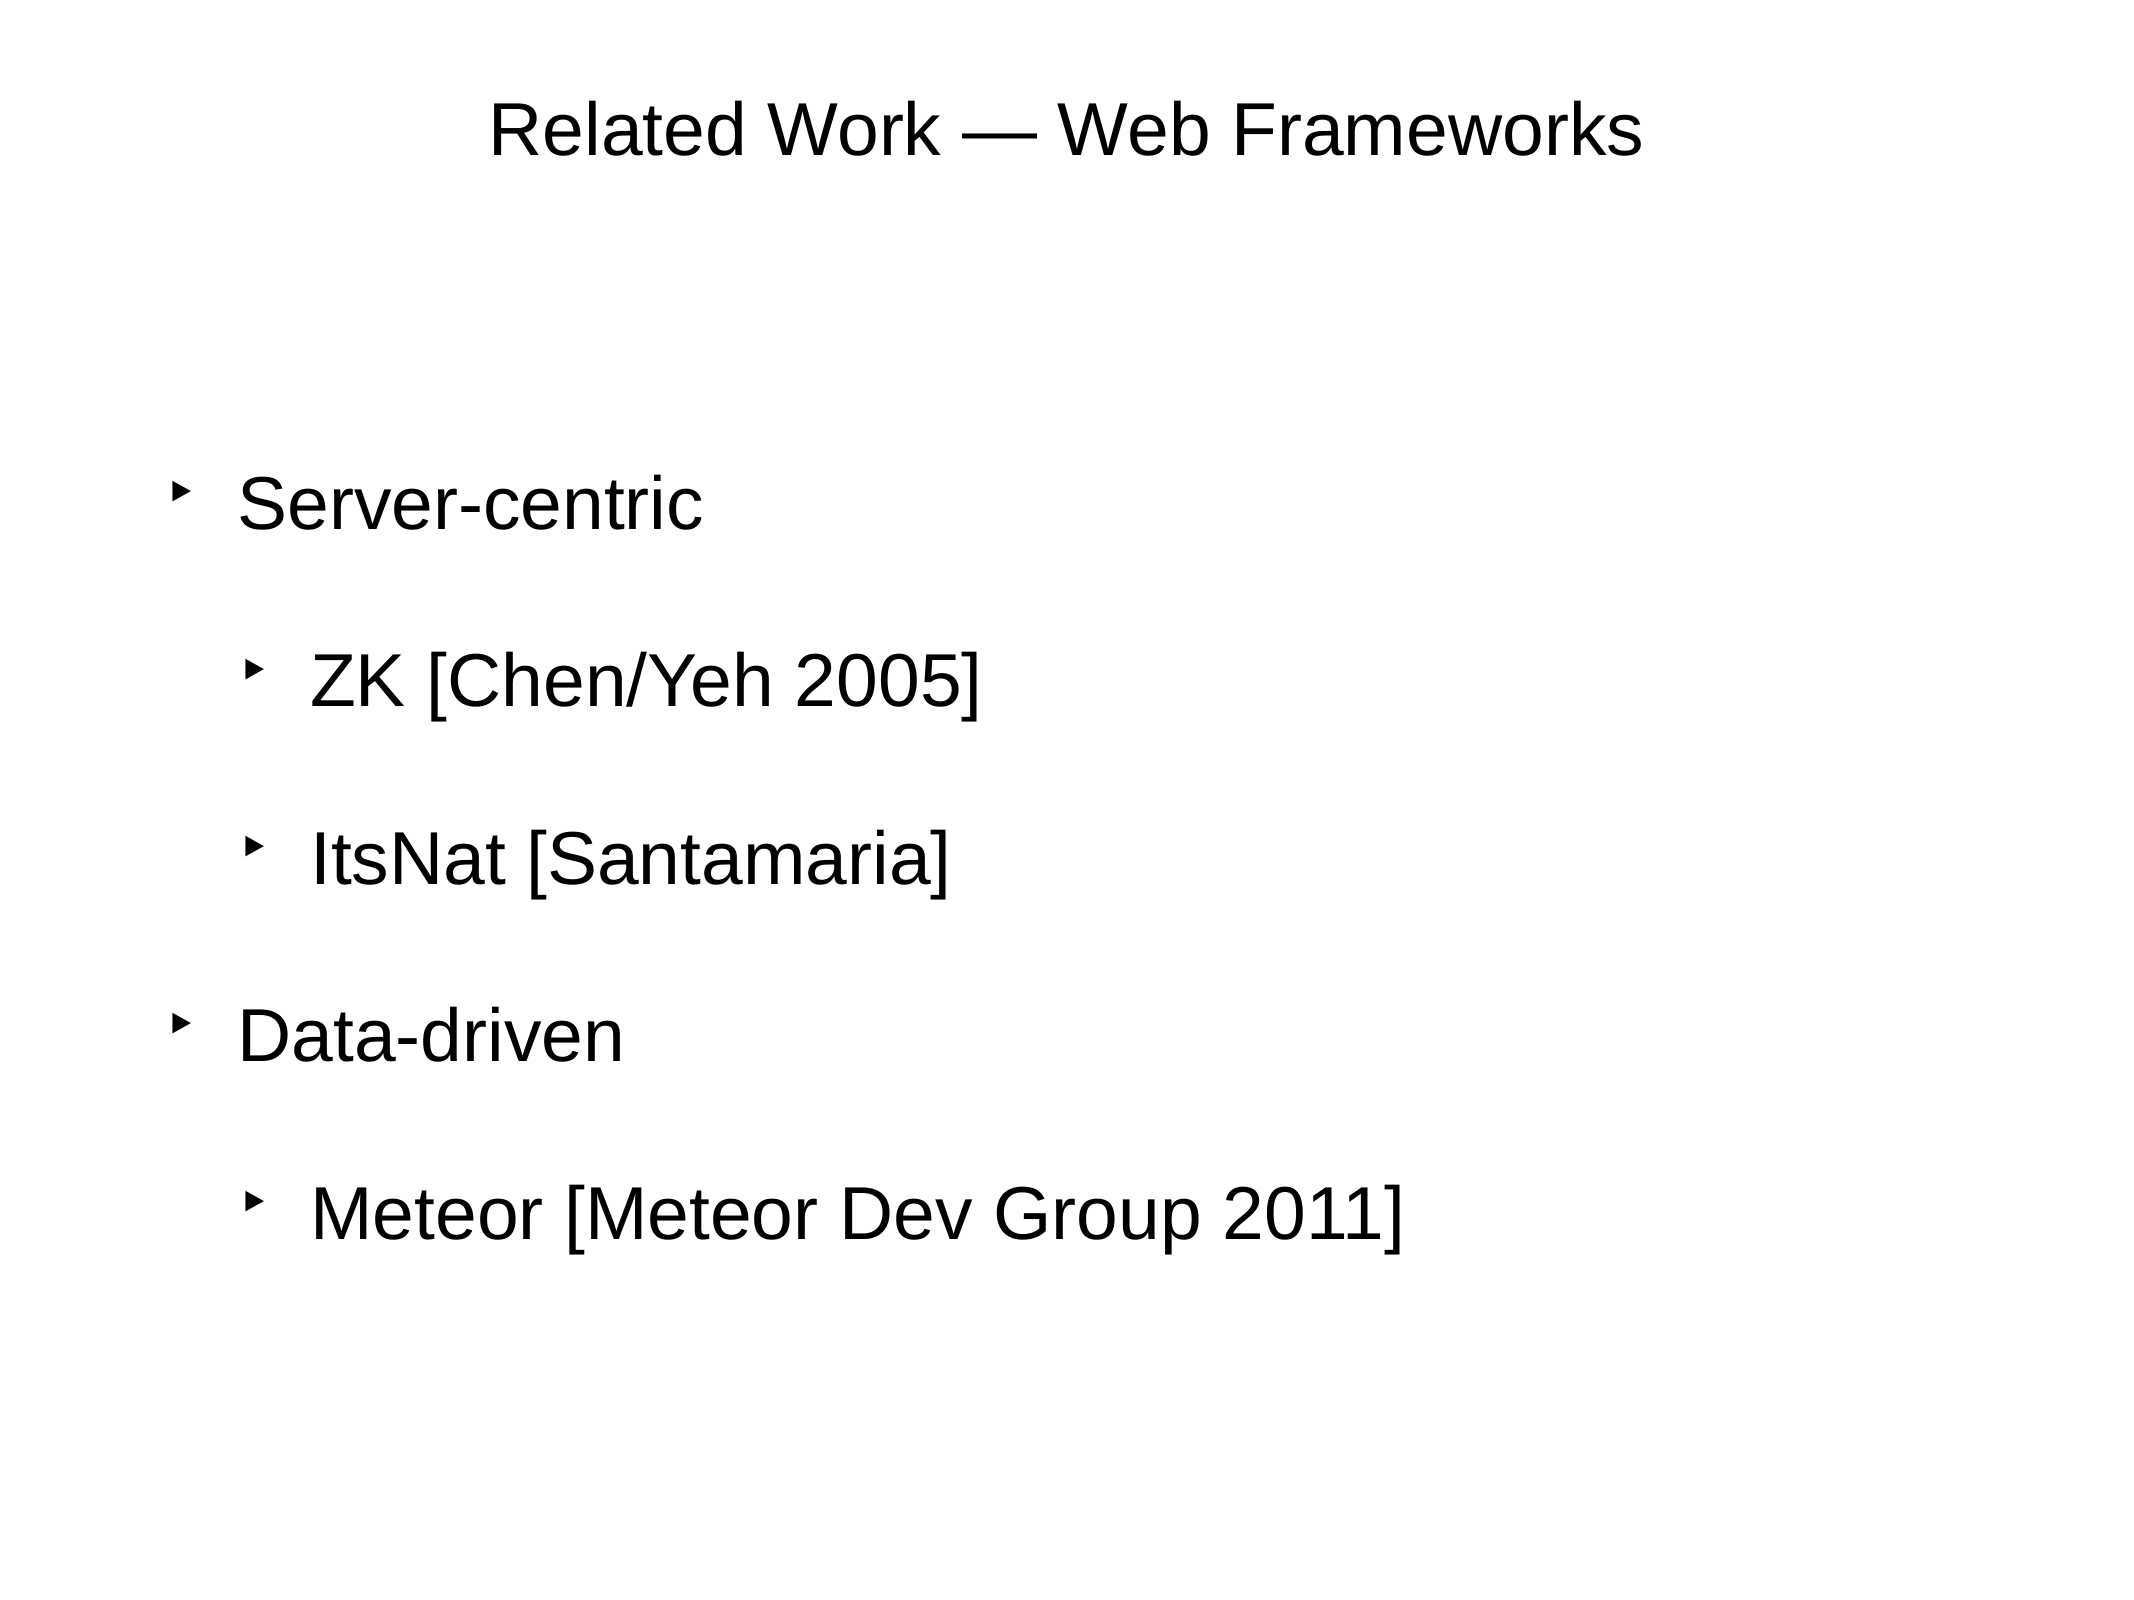

# Related Work — Web Frameworks
Server-centric
ZK [Chen/Yeh 2005]
ItsNat [Santamaria]
Data-driven
Meteor [Meteor Dev Group 2011]
46